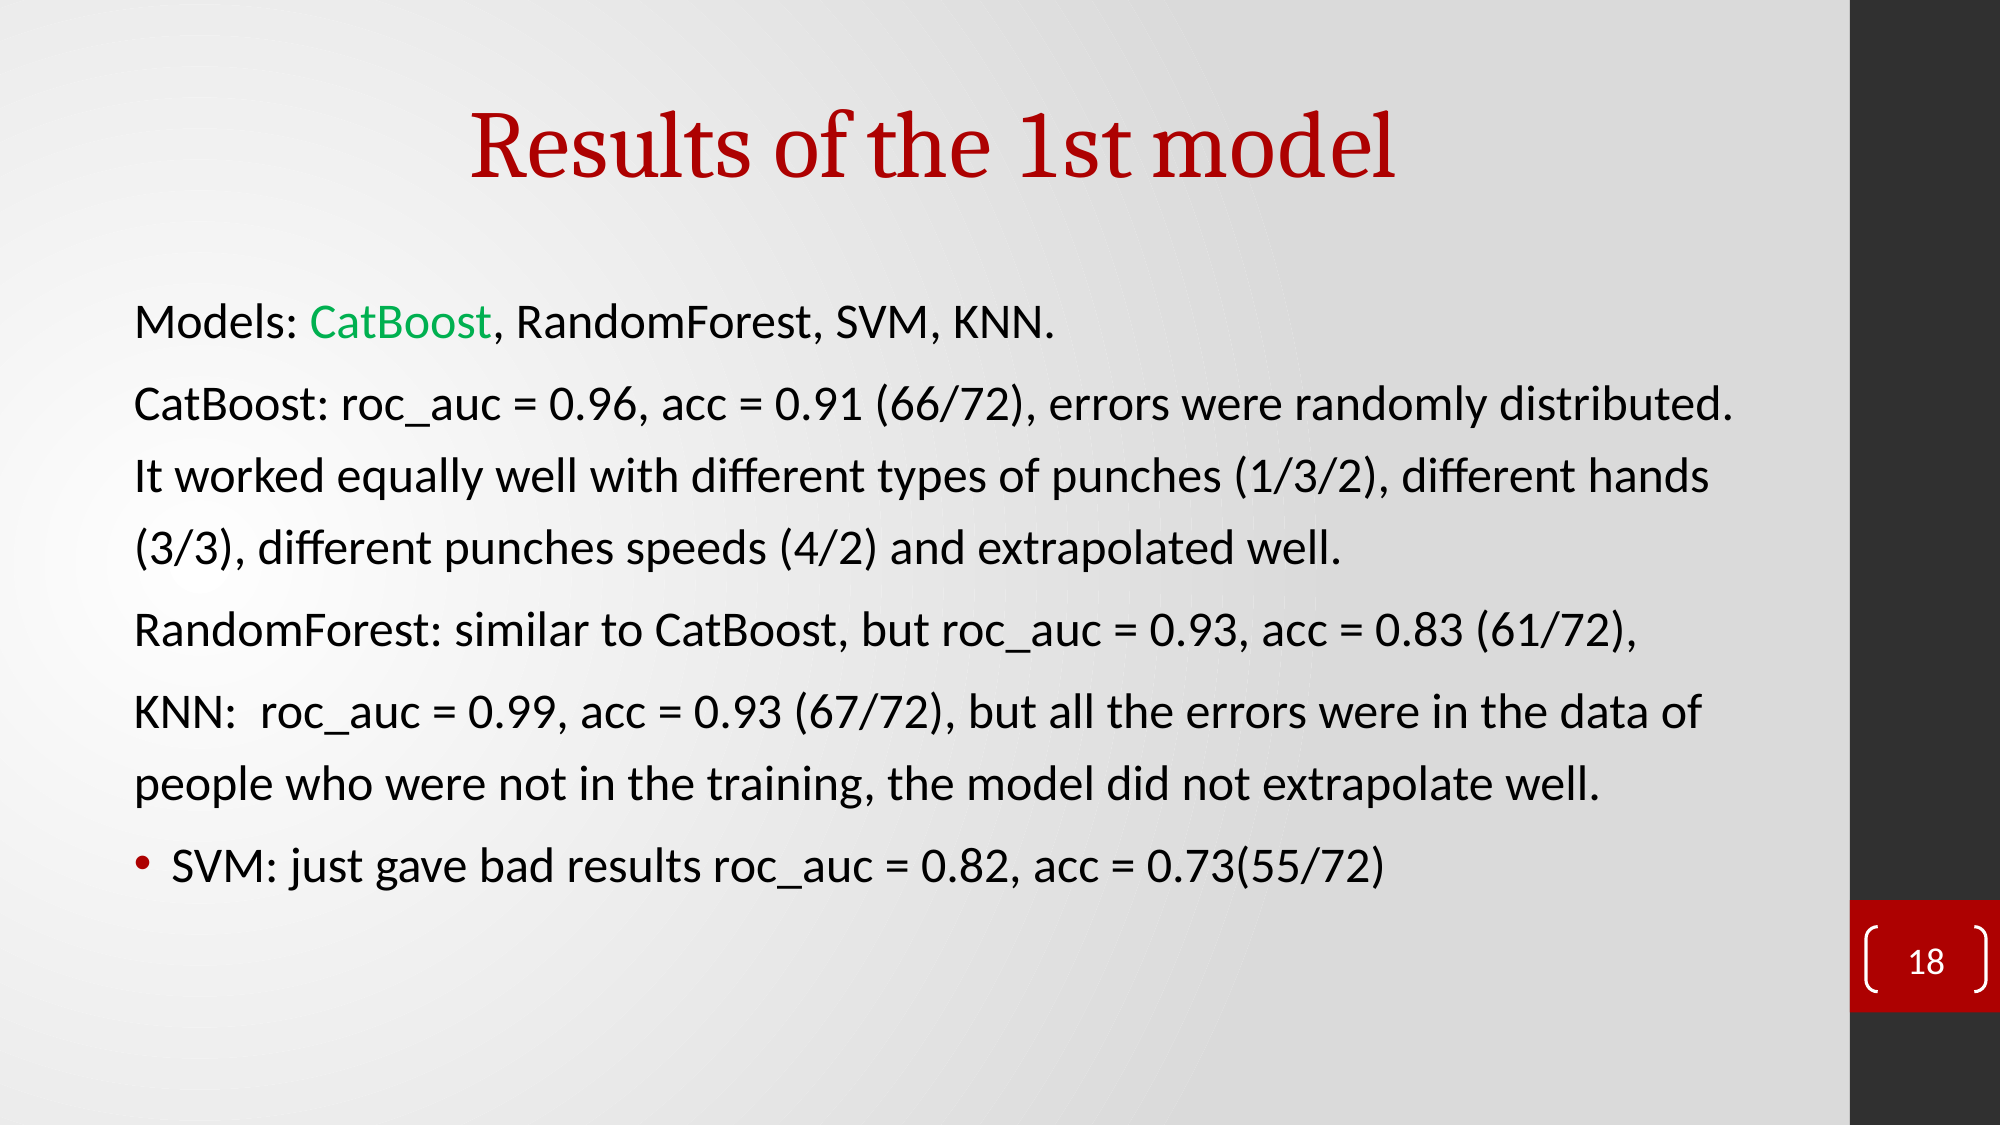

# Results of the 1st model
Models: CatBoost, RandomForest, SVM, KNN.
CatBoost: roc_auc = 0.96, acc = 0.91 (66/72), errors were randomly distributed. It worked equally well with different types of punches (1/3/2), different hands (3/3), different punches speeds (4/2) and extrapolated well.
RandomForest: similar to CatBoost, but roc_auc = 0.93, acc = 0.83 (61/72),
KNN:  roc_auc = 0.99, acc = 0.93 (67/72), but all the errors were in the data of people who were not in the training, the model did not extrapolate well.
SVM: just gave bad results roc_auc = 0.82, acc = 0.73(55/72)
18